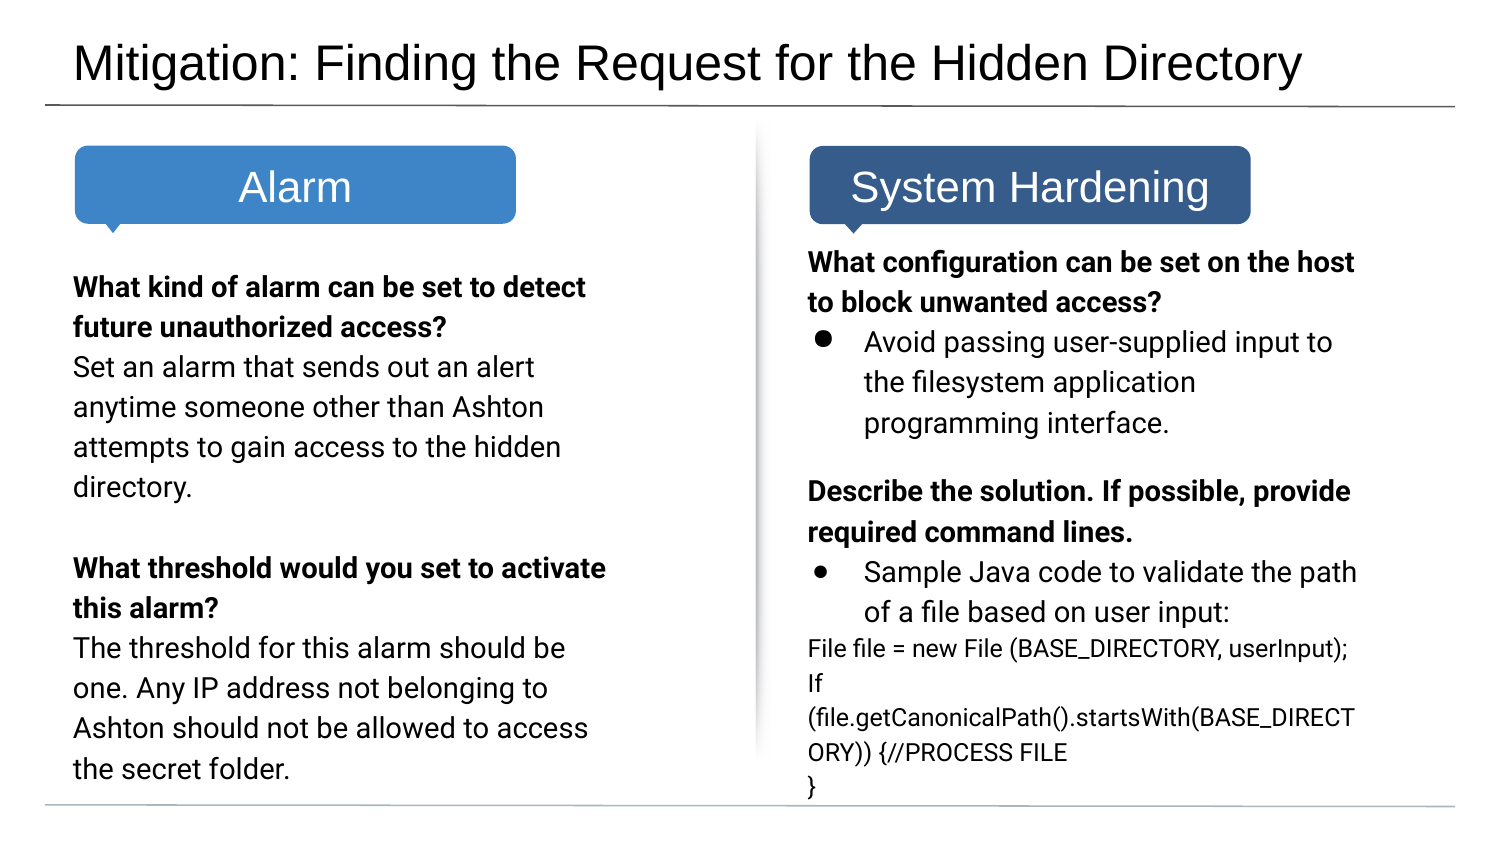

# Mitigation: Finding the Request for the Hidden Directory
What configuration can be set on the host to block unwanted access?
Avoid passing user-supplied input to the filesystem application programming interface.

Describe the solution. If possible, provide required command lines.
Sample Java code to validate the path of a file based on user input:
File file = new File (BASE_DIRECTORY, userInput);
If (file.getCanonicalPath().startsWith(BASE_DIRECTORY)) {//PROCESS FILE
}
What kind of alarm can be set to detect future unauthorized access?
Set an alarm that sends out an alert anytime someone other than Ashton attempts to gain access to the hidden directory.

What threshold would you set to activate this alarm?
The threshold for this alarm should be one. Any IP address not belonging to Ashton should not be allowed to access the secret folder.